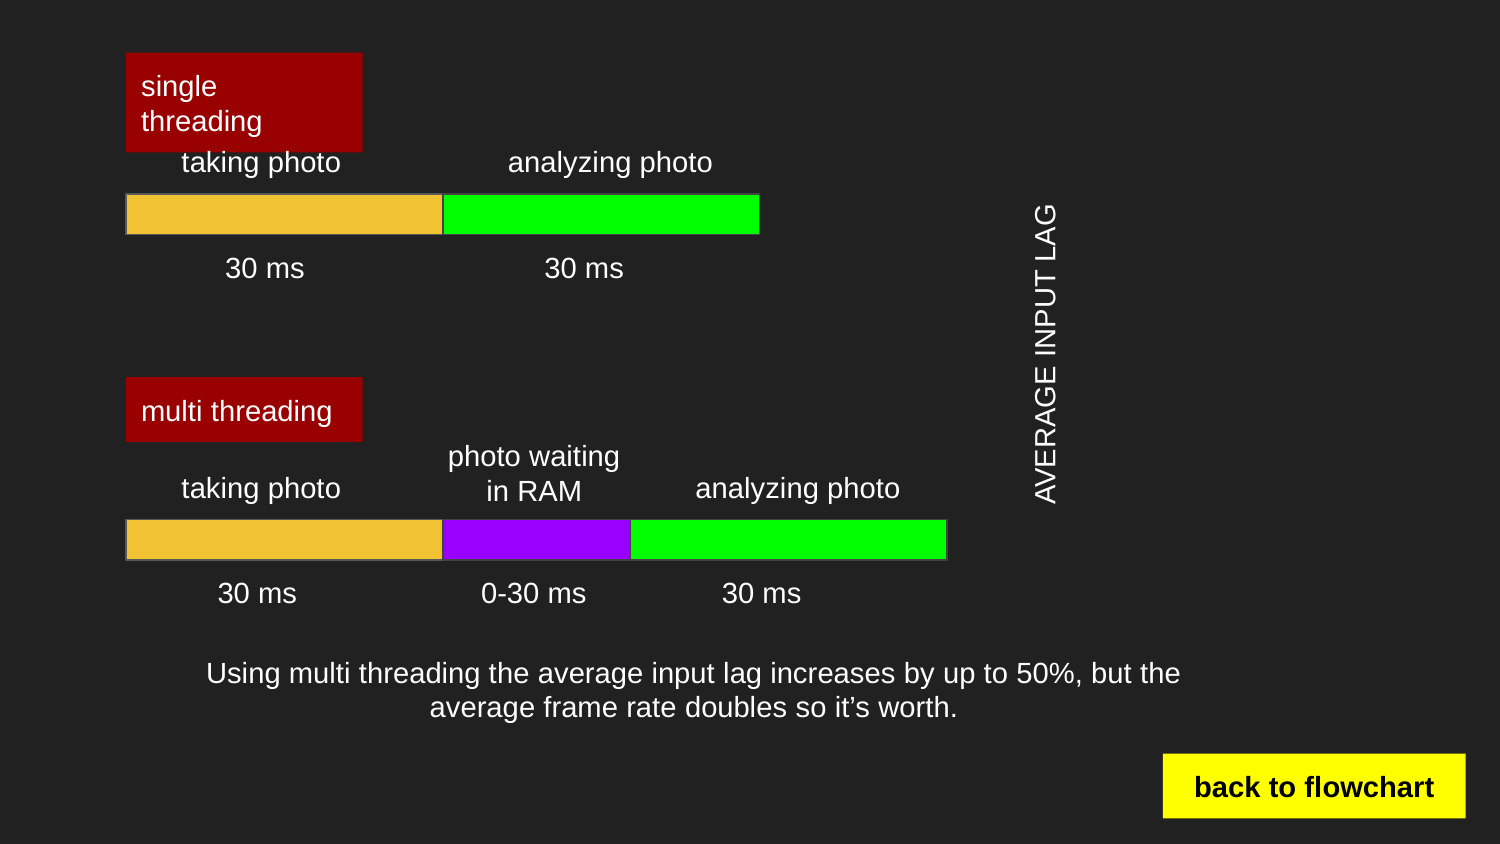

single threading
taking photo
analyzing photo

30 ms
30 ms
AVERAGE INPUT LAG
multi threading
photo waiting in RAM
taking photo
analyzing photo

30 ms
0-30 ms
30 ms
Using multi threading the average input lag increases by up to 50%, but the average frame rate doubles so it’s worth.
back to flowchart